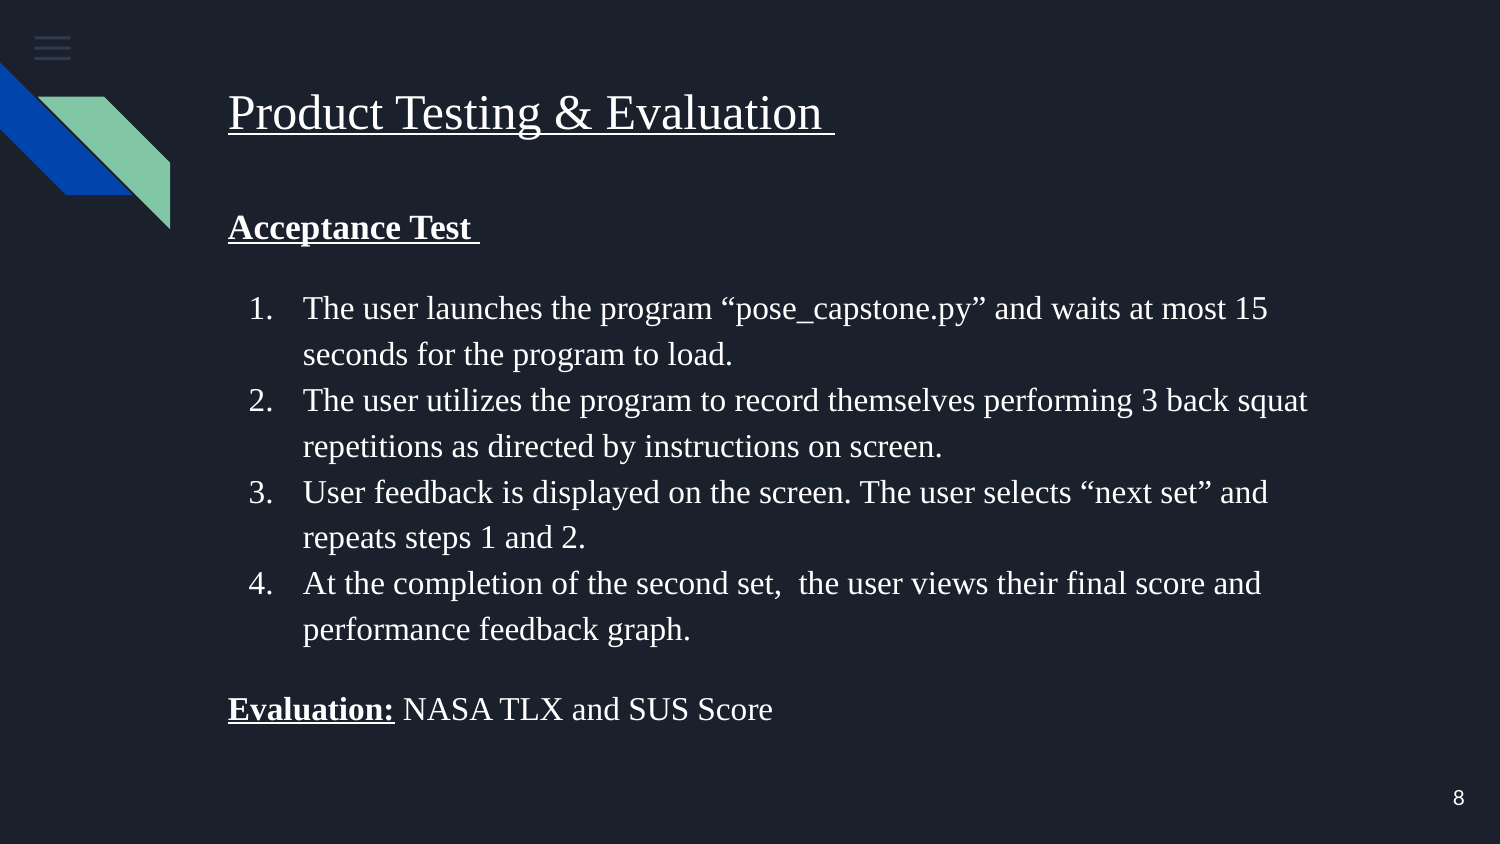

# Product Testing & Evaluation
Acceptance Test
The user launches the program “pose_capstone.py” and waits at most 15 seconds for the program to load.
The user utilizes the program to record themselves performing 3 back squat repetitions as directed by instructions on screen.
User feedback is displayed on the screen. The user selects “next set” and repeats steps 1 and 2.
At the completion of the second set,  the user views their final score and performance feedback graph.
Evaluation: NASA TLX and SUS Score
8